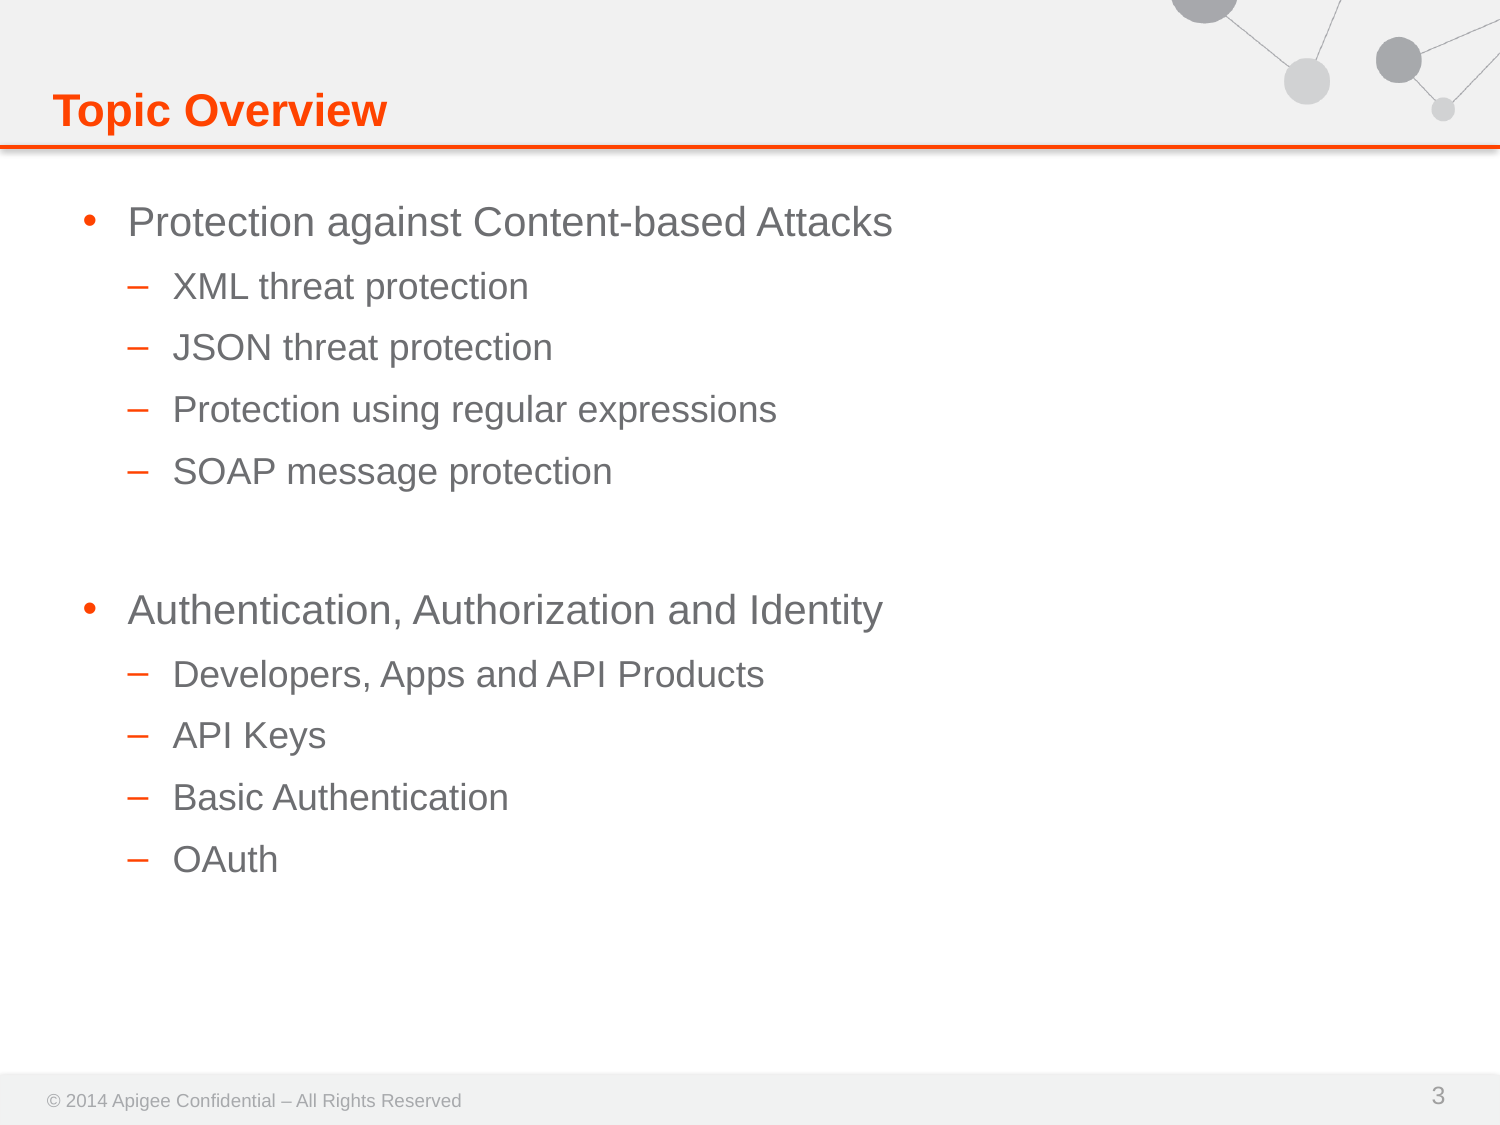

# Topic Overview
Protection against Content-based Attacks
XML threat protection
JSON threat protection
Protection using regular expressions
SOAP message protection

Authentication, Authorization and Identity
Developers, Apps and API Products
API Keys
Basic Authentication
OAuth

3